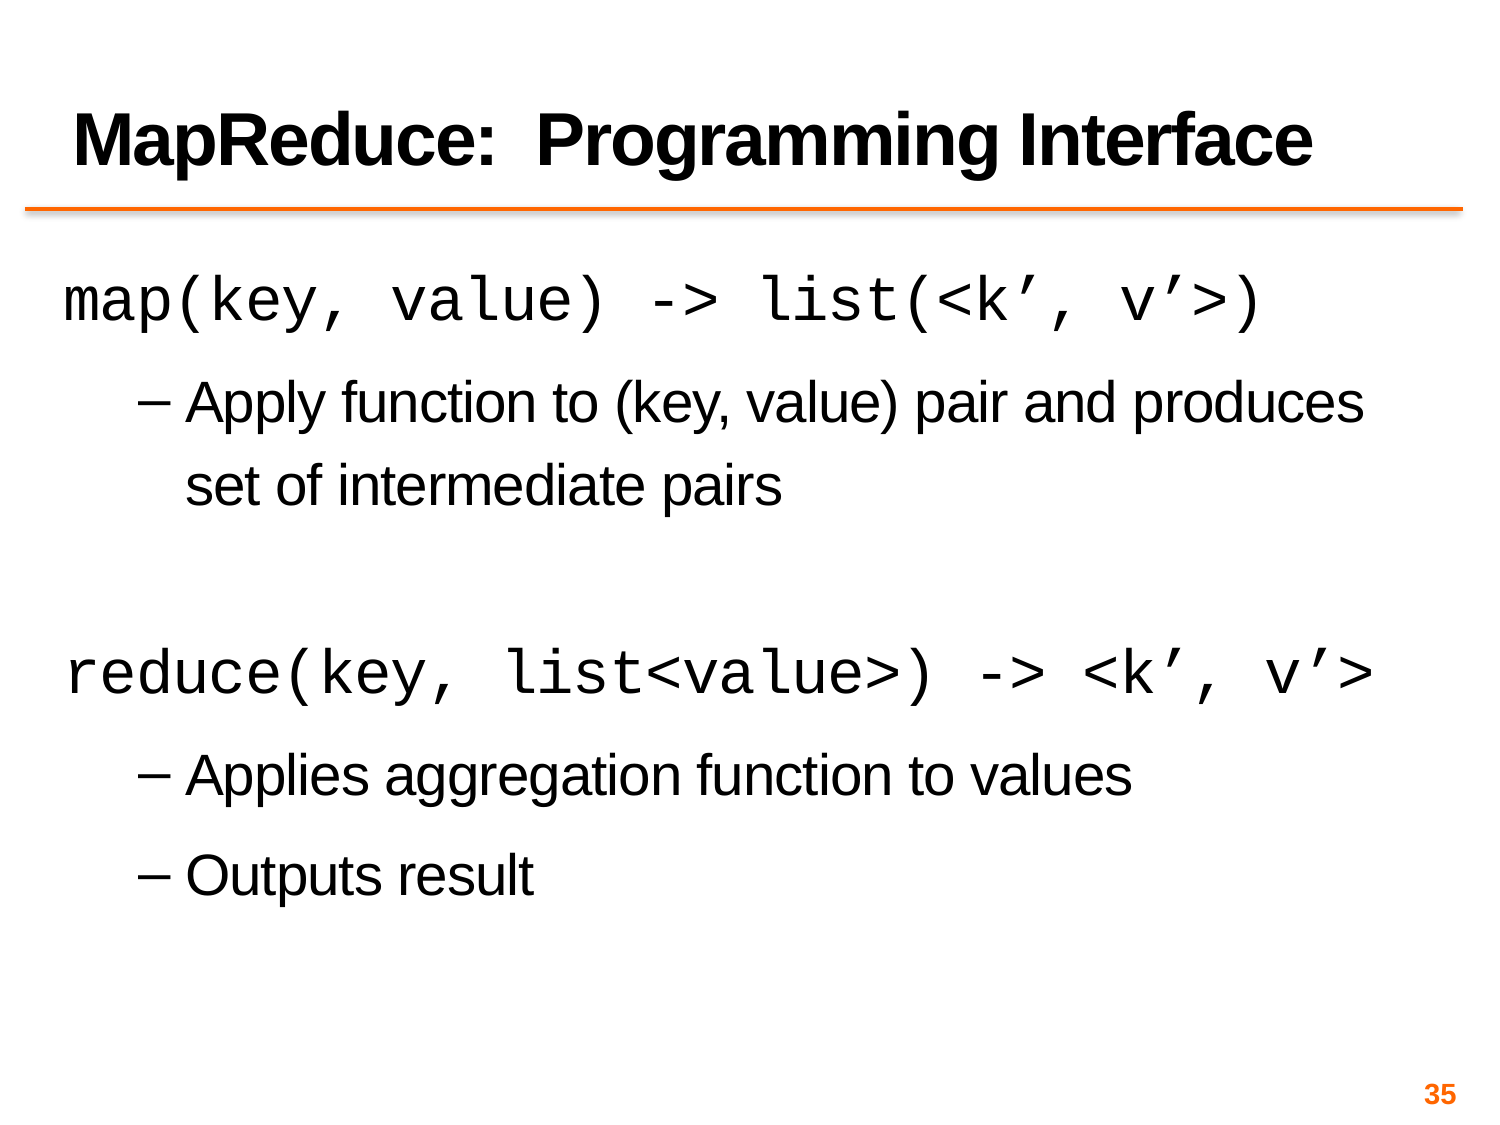

# MapReduce:  Programming Interface
map(key, value) -> list(<k’, v’>)
Apply function to (key, value) pair and produces set of intermediate pairs

reduce(key, list<value>) -> <k’, v’>
Applies aggregation function to values
Outputs result
35